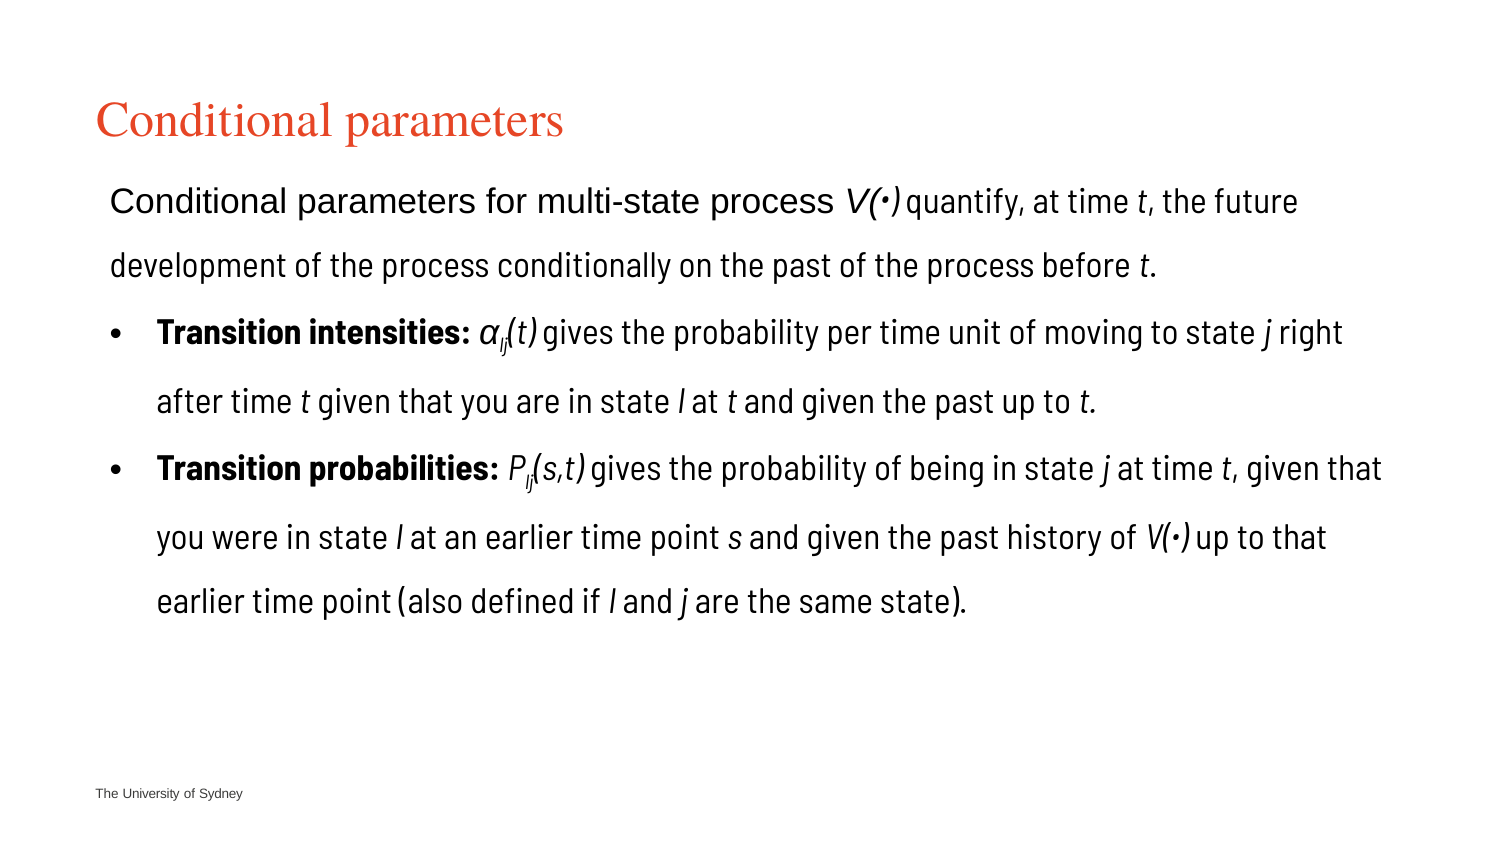

# Conditional parameters
Conditional parameters for multi-state process V(ꞏ) quantify, at time t, the future development of the process conditionally on the past of the process before t.
Transition intensities: αlj(t) gives the probability per time unit of moving to state j right after time t given that you are in state l at t and given the past up to t.
Transition probabilities: Plj(s,t) gives the probability of being in state j at time t, given that you were in state l at an earlier time point s and given the past history of V(ꞏ) up to that earlier time point (also defined if l and j are the same state).